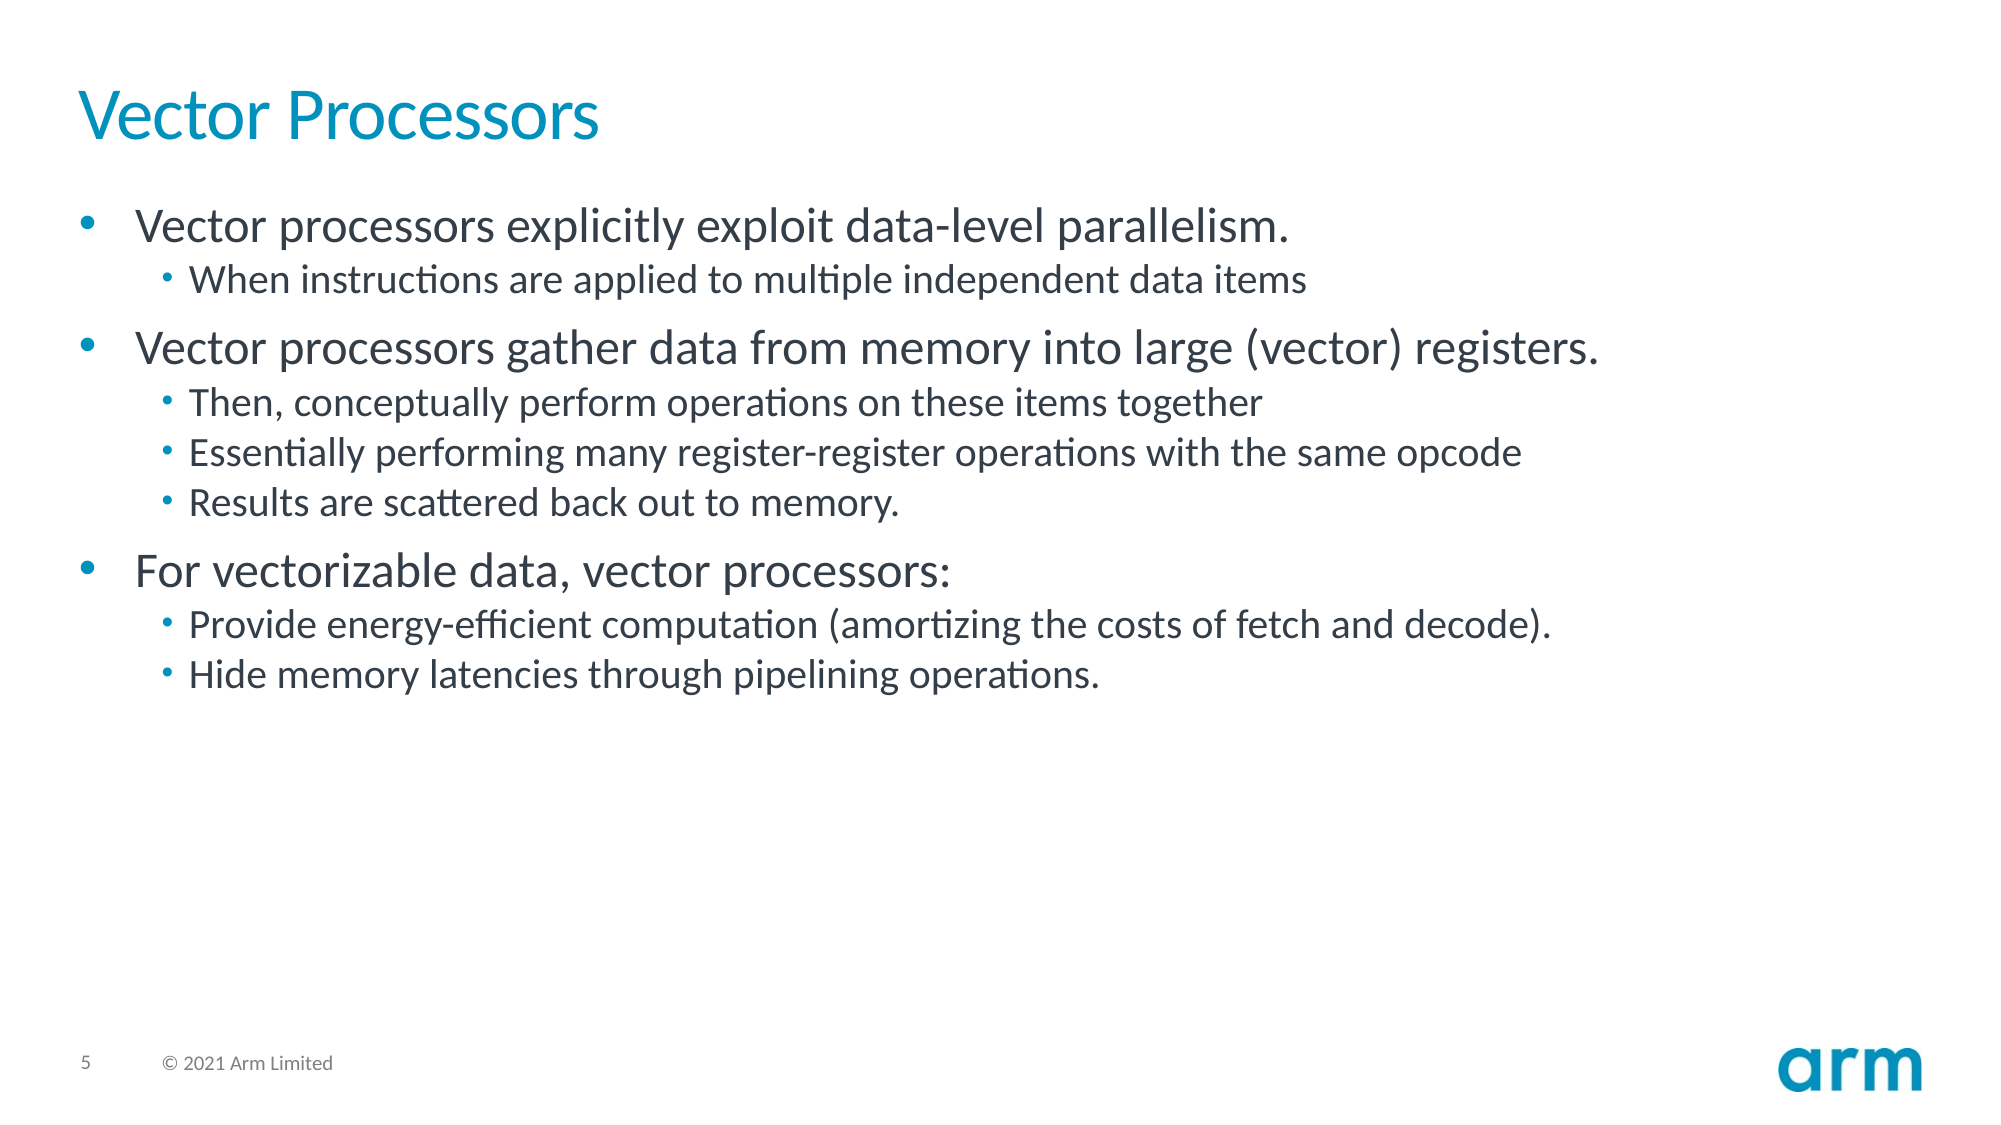

# Vector Processors
Vector processors explicitly exploit data-level parallelism.
When instructions are applied to multiple independent data items
Vector processors gather data from memory into large (vector) registers.
Then, conceptually perform operations on these items together
Essentially performing many register-register operations with the same opcode
Results are scattered back out to memory.
For vectorizable data, vector processors:
Provide energy-efficient computation (amortizing the costs of fetch and decode).
Hide memory latencies through pipelining operations.